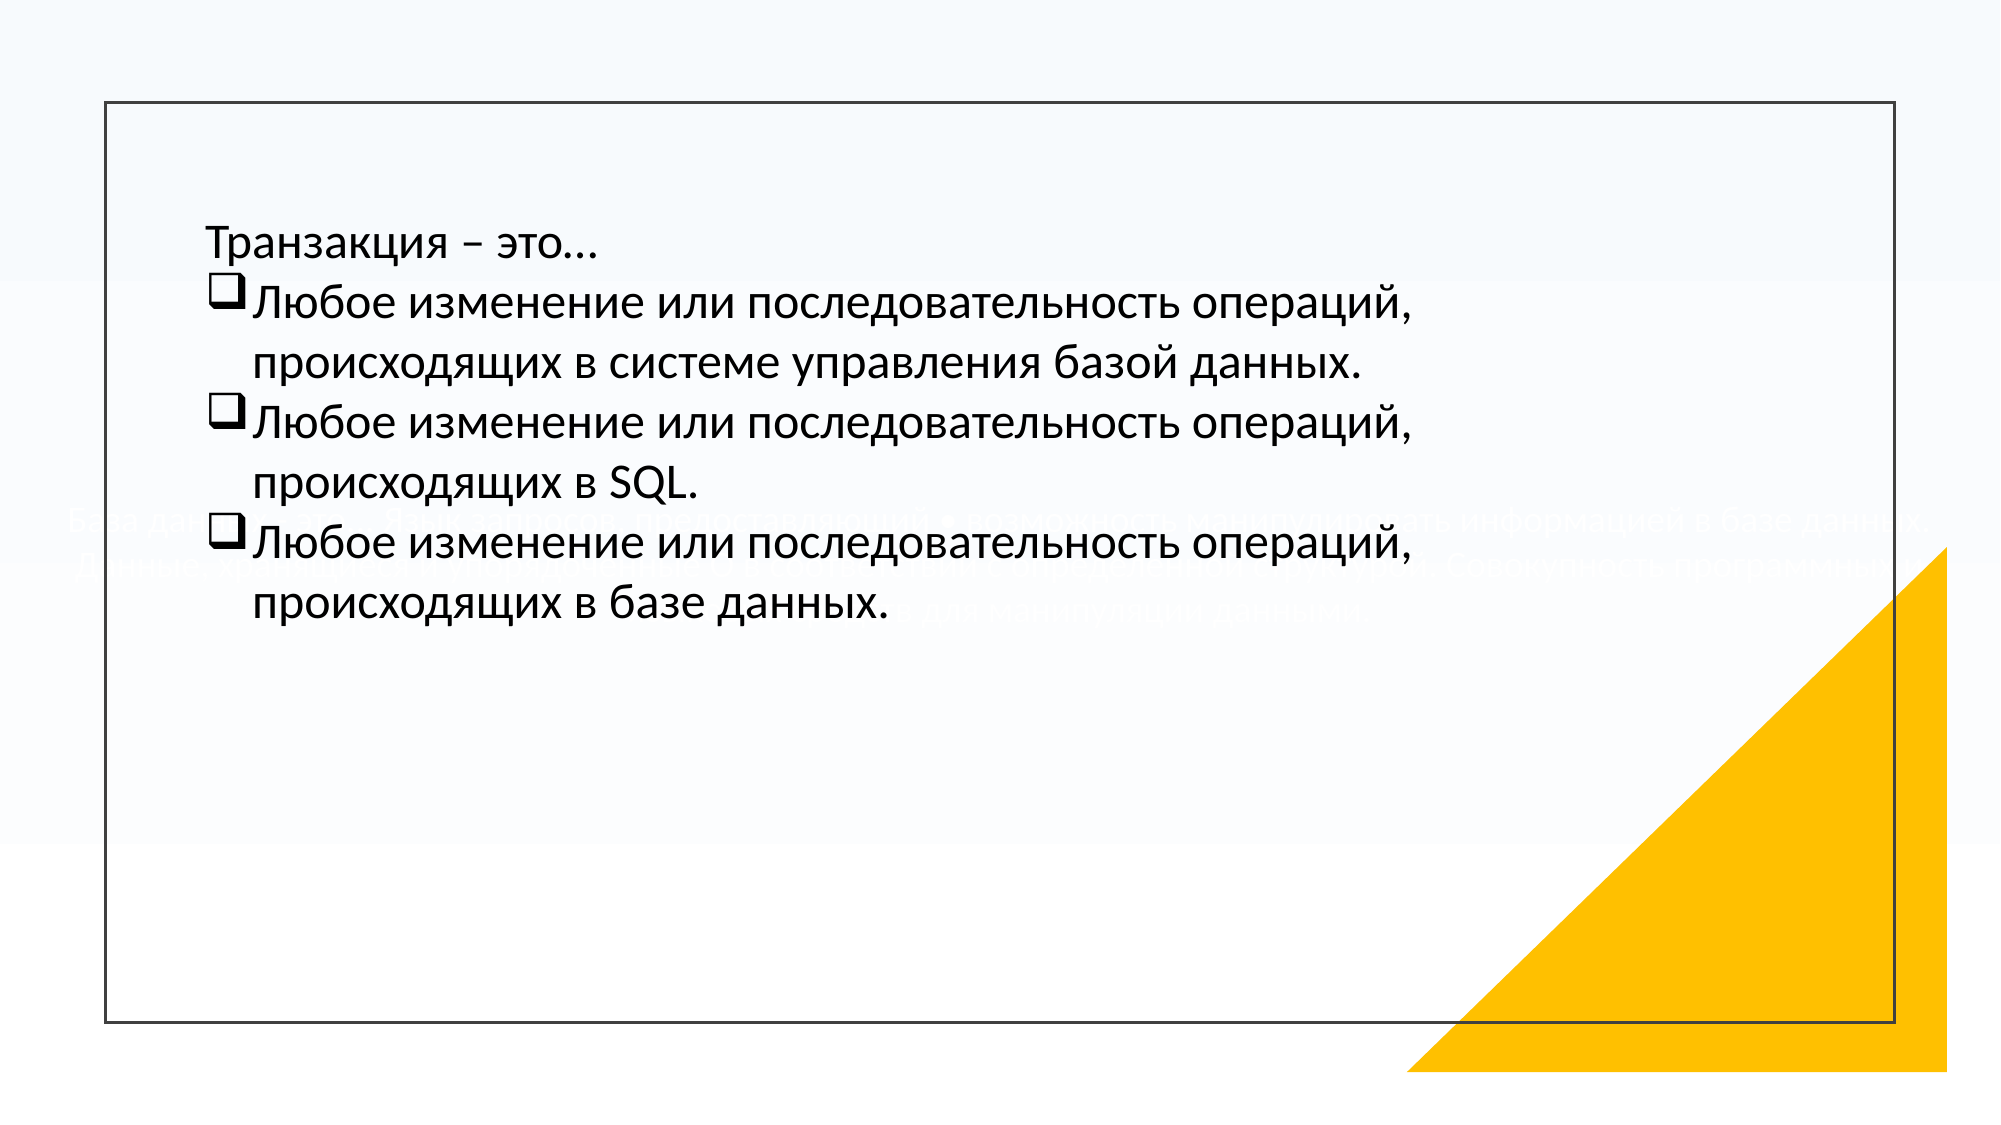

База данных - это... Язык запросов, предоставляющий • возможность манипулировать информацией в базе данных. Данные, хранящиеся и упорядоченные О в соответствии с определенной структурой. Совокупность программных и языковых средств для манипуляции данными.

Транзакция – это…
Любое изменение или последовательность операций, происходящих в системе управления базой данных.
Любое изменение или последовательность операций, происходящих в SQL.
Любое изменение или последовательность операций, происходящих в базе данных.